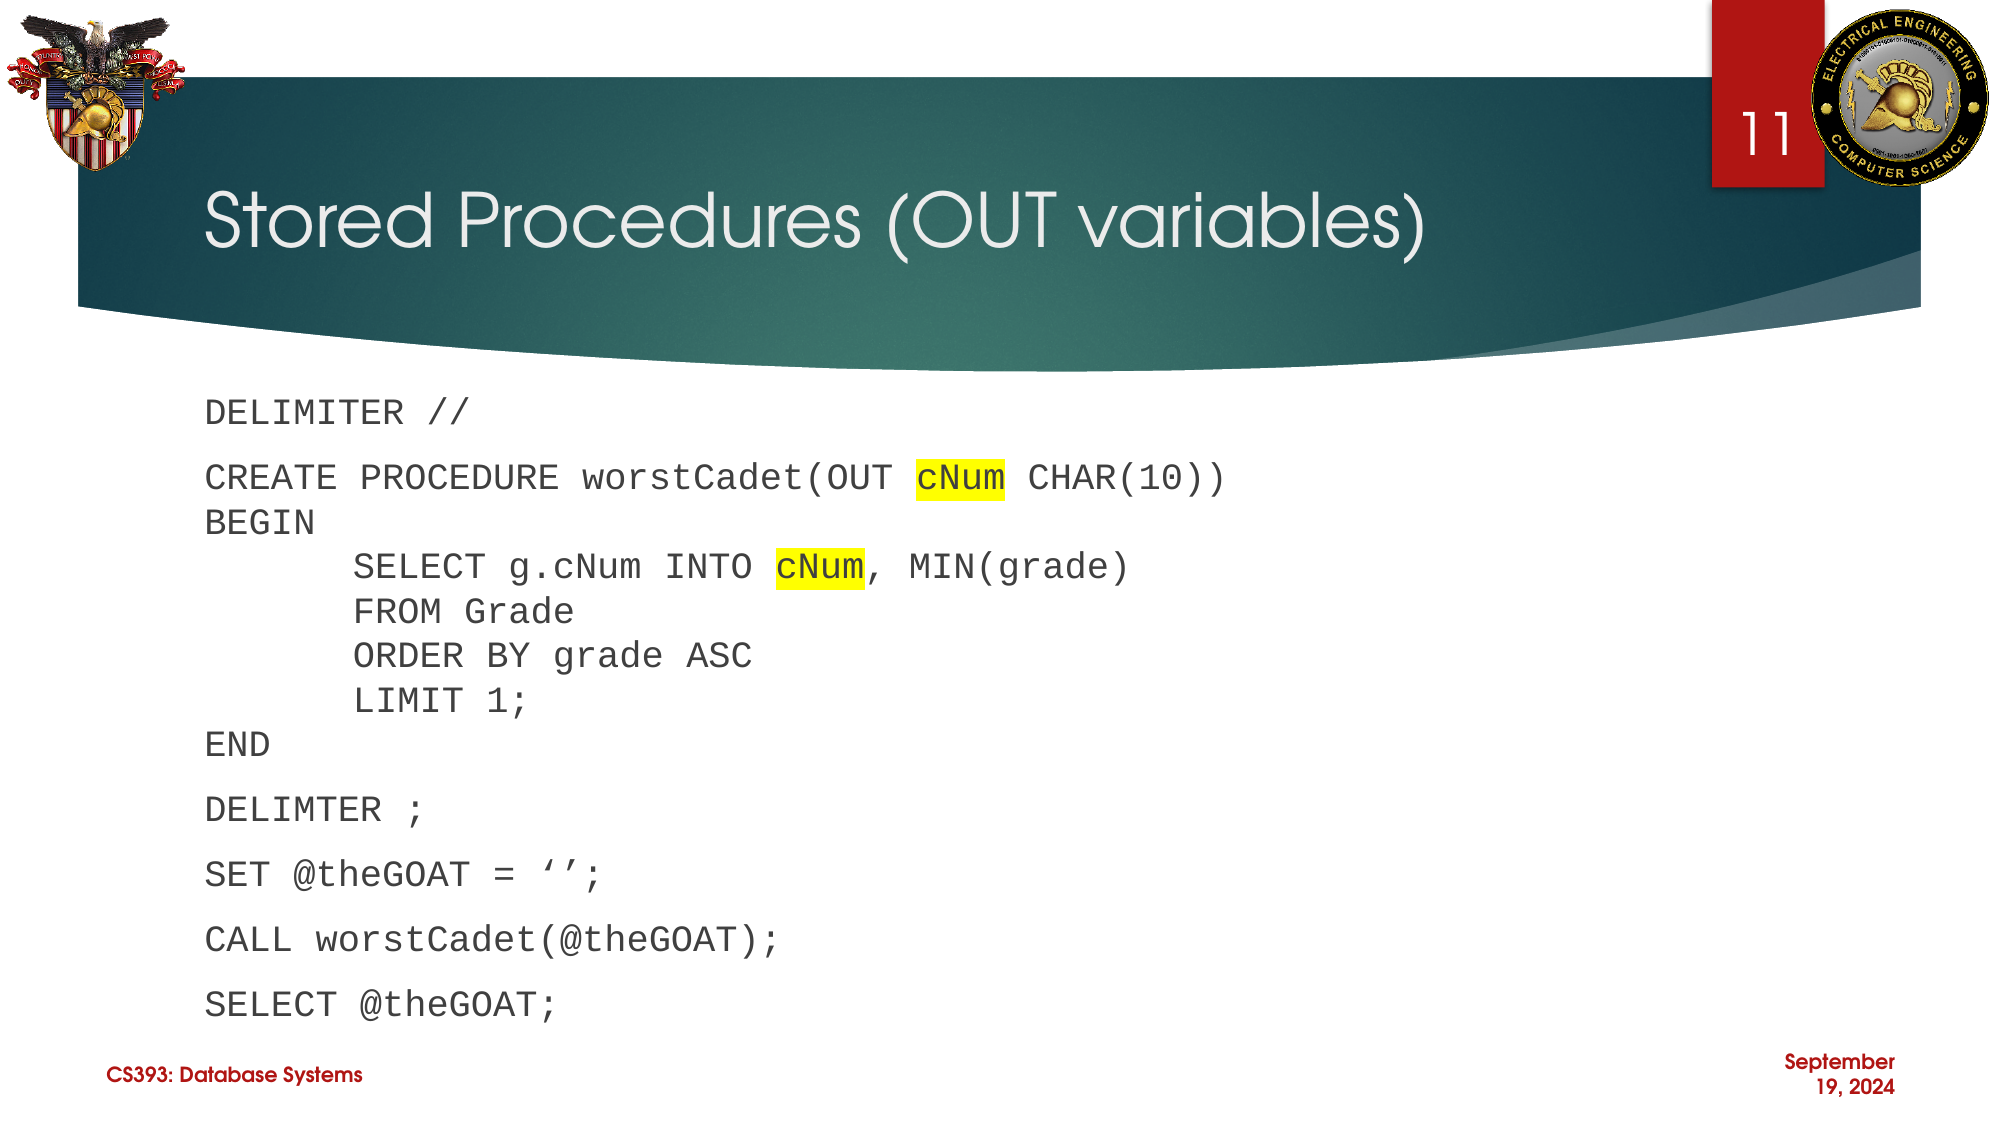

11
# Stored Procedures (OUT variables)
DELIMITER //
CREATE PROCEDURE worstCadet(OUT cNum CHAR(10))
BEGIN
	SELECT g.cNum INTO cNum, MIN(grade)
		FROM Grade
		ORDER BY grade ASC
		LIMIT 1;
END
DELIMTER ;
SET @theGOAT = ‘’;
CALL worstCadet(@theGOAT);
SELECT @theGOAT;
CS393: Database Systems
September 19, 2024